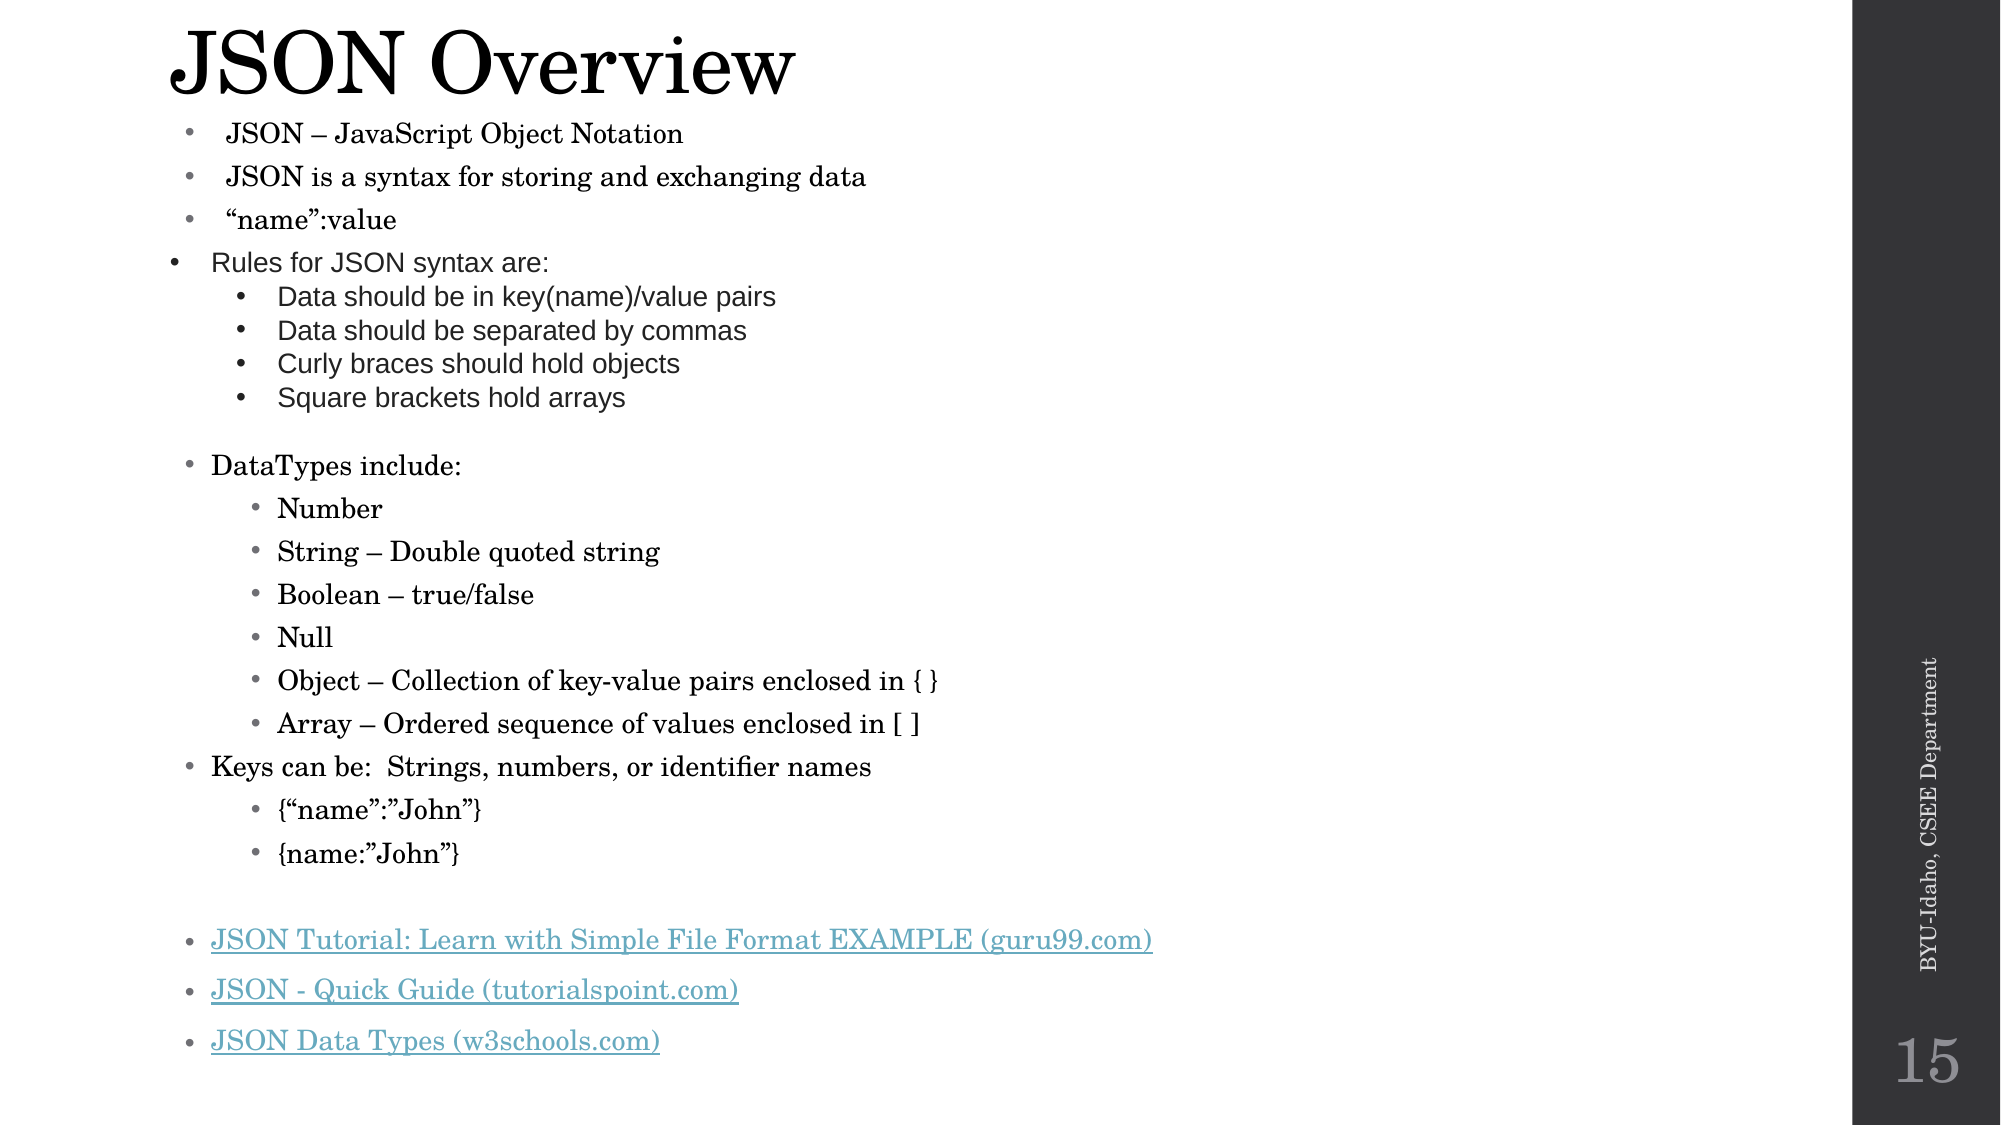

# JSON Overview
JSON – JavaScript Object Notation
JSON is a syntax for storing and exchanging data
“name”:value
Rules for JSON syntax are:
Data should be in key(name)/value pairs
Data should be separated by commas
Curly braces should hold objects
Square brackets hold arrays

DataTypes include:
Number
String – Double quoted string
Boolean – true/false
Null
Object – Collection of key-value pairs enclosed in { }
Array – Ordered sequence of values enclosed in [ ]
Keys can be:  Strings, numbers, or identifier names
{“name”:”John”}
{name:”John”}

JSON Tutorial: Learn with Simple File Format EXAMPLE (guru99.com)
JSON - Quick Guide (tutorialspoint.com)
JSON Data Types (w3schools.com)

BYU-Idaho, CSEE Department
15